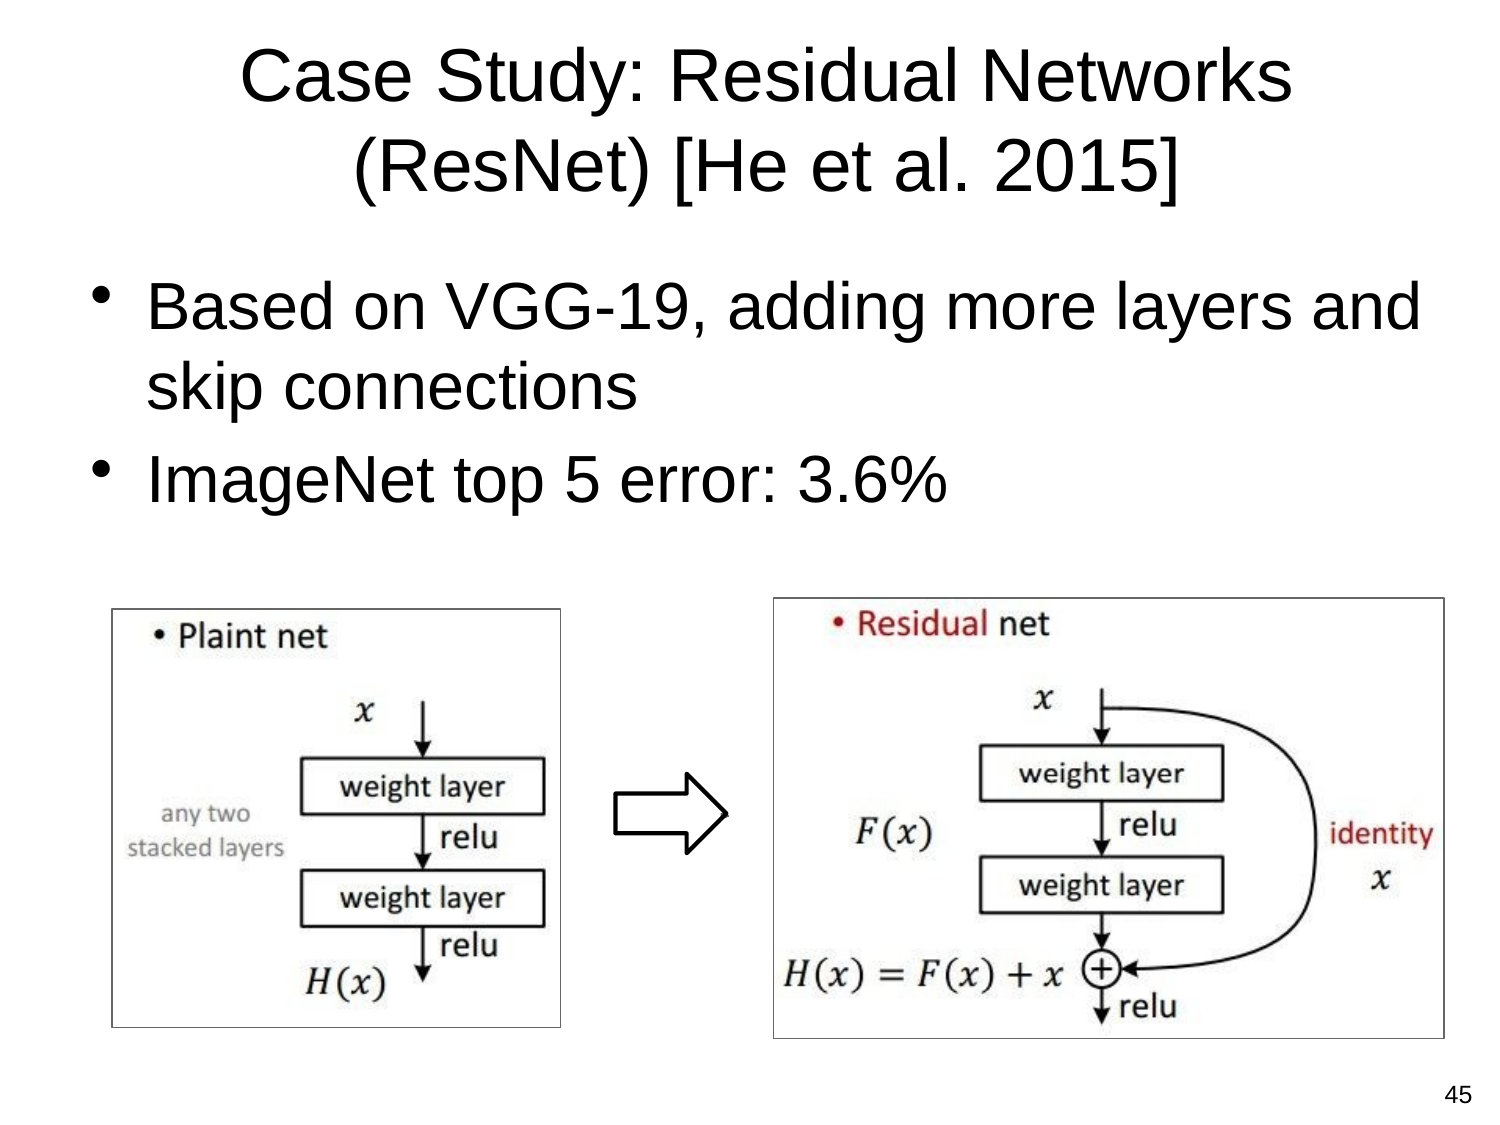

# Case Study: Residual Networks (ResNet) [He et al. 2015]
Based on VGG-19, adding more layers and skip connections
ImageNet top 5 error: 3.6%

45